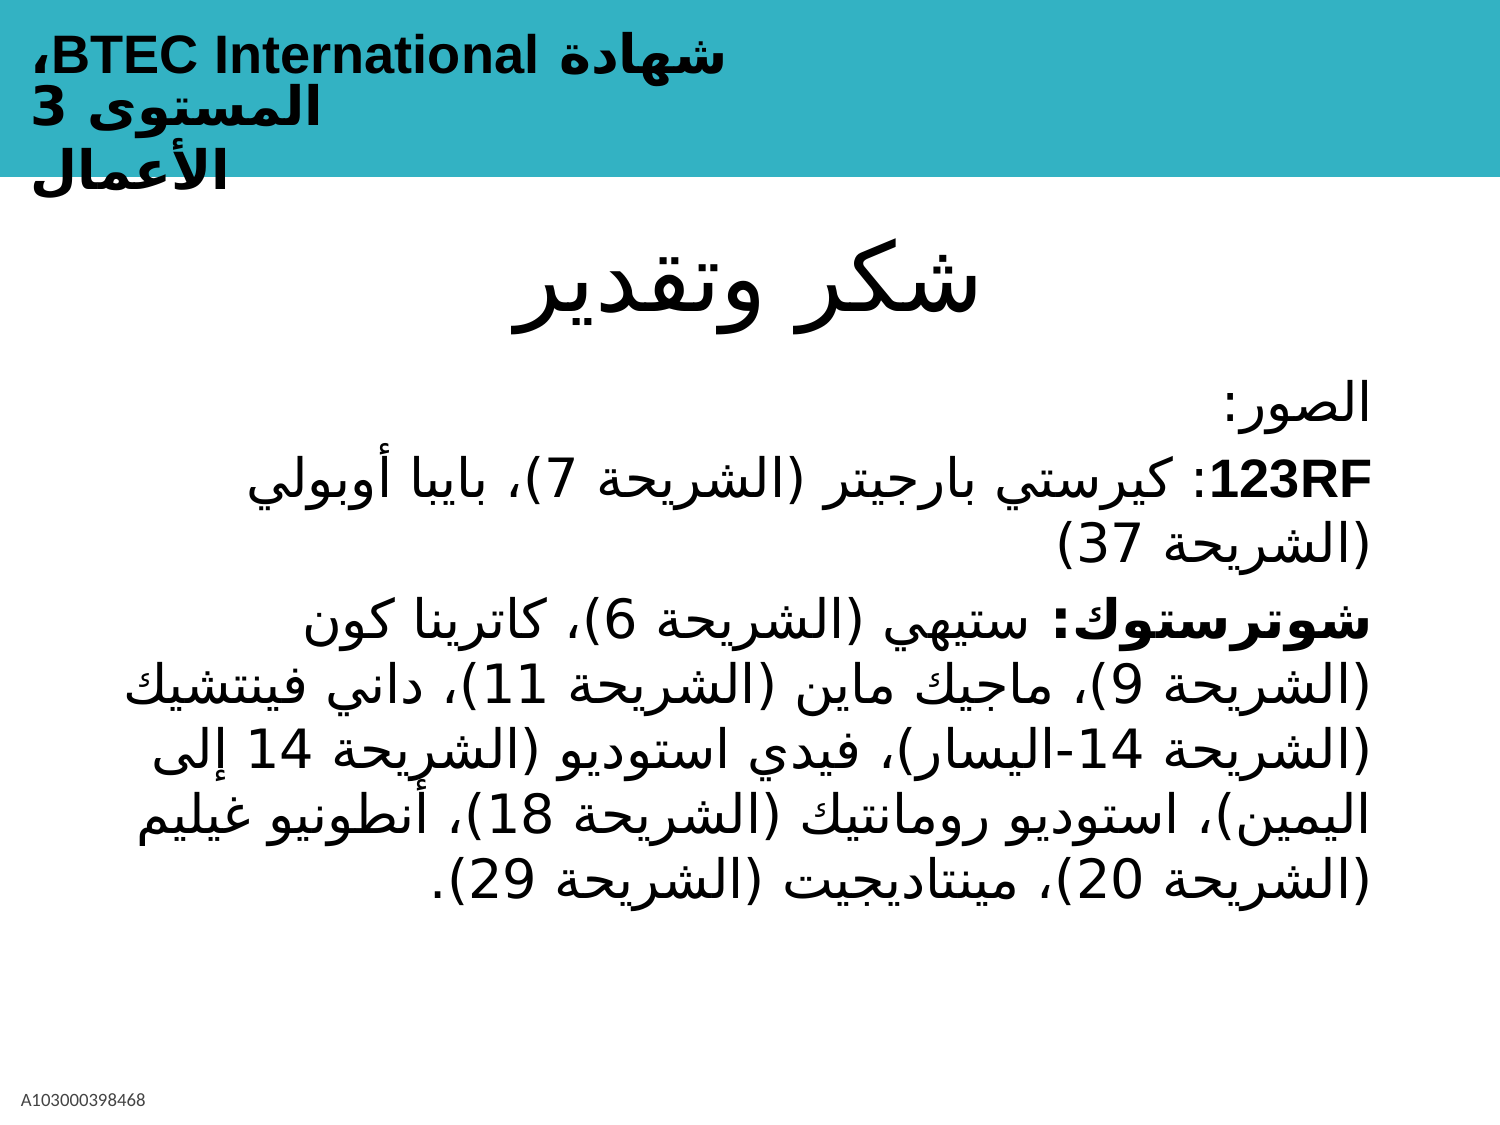

# شكر وتقدير
الصور:
123RF: كيرستي بارجيتر (الشريحة 7)، بايبا أوبولي (الشريحة 37)
شوترستوك: ستيهي (الشريحة 6)، كاترينا كون (الشريحة 9)، ماجيك ماين (الشريحة 11)، داني فينتشيك (الشريحة 14-اليسار)، فيدي استوديو (الشريحة 14 إلى اليمين)، استوديو رومانتيك (الشريحة 18)، أنطونيو غيليم (الشريحة 20)، مينتاديجيت (الشريحة 29).

A103000398468